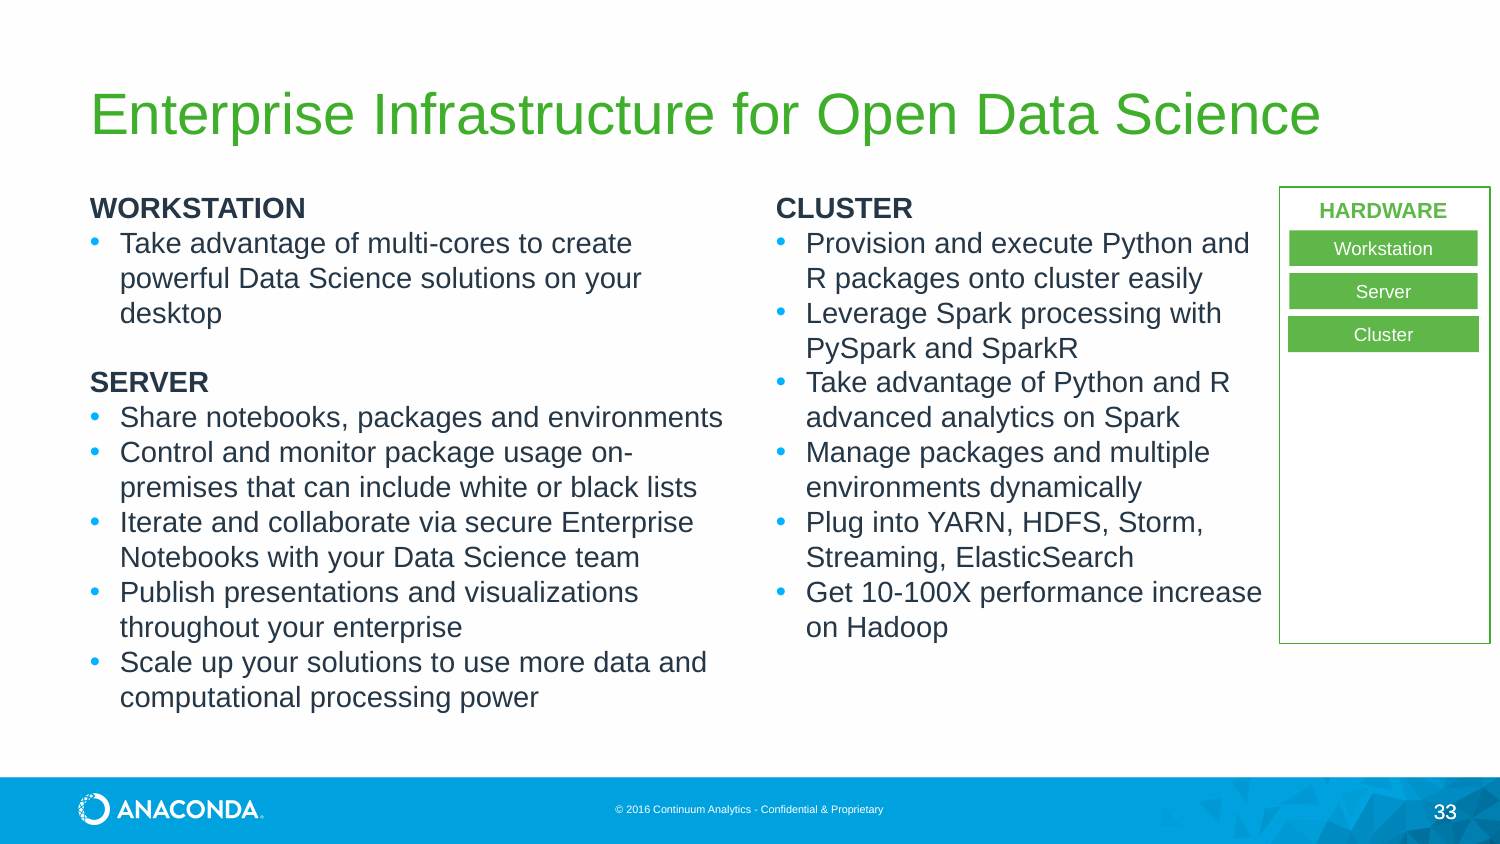

# Enterprise Infrastructure for Open Data Science
WORKSTATION
Take advantage of multi-cores to create powerful Data Science solutions on your desktop

SERVER
Share notebooks, packages and environments
Control and monitor package usage on-premises that can include white or black lists
Iterate and collaborate via secure Enterprise Notebooks with your Data Science team
Publish presentations and visualizations throughout your enterprise
Scale up your solutions to use more data and computational processing power
CLUSTER
Provision and execute Python and
R packages onto cluster easily
Leverage Spark processing with PySpark and SparkR
Take advantage of Python and R advanced analytics on Spark
Manage packages and multiple environments dynamically
Plug into YARN, HDFS, Storm, Streaming, ElasticSearch
Get 10-100X performance increase on Hadoop

HARDWARE
Workstation
Server
Cluster